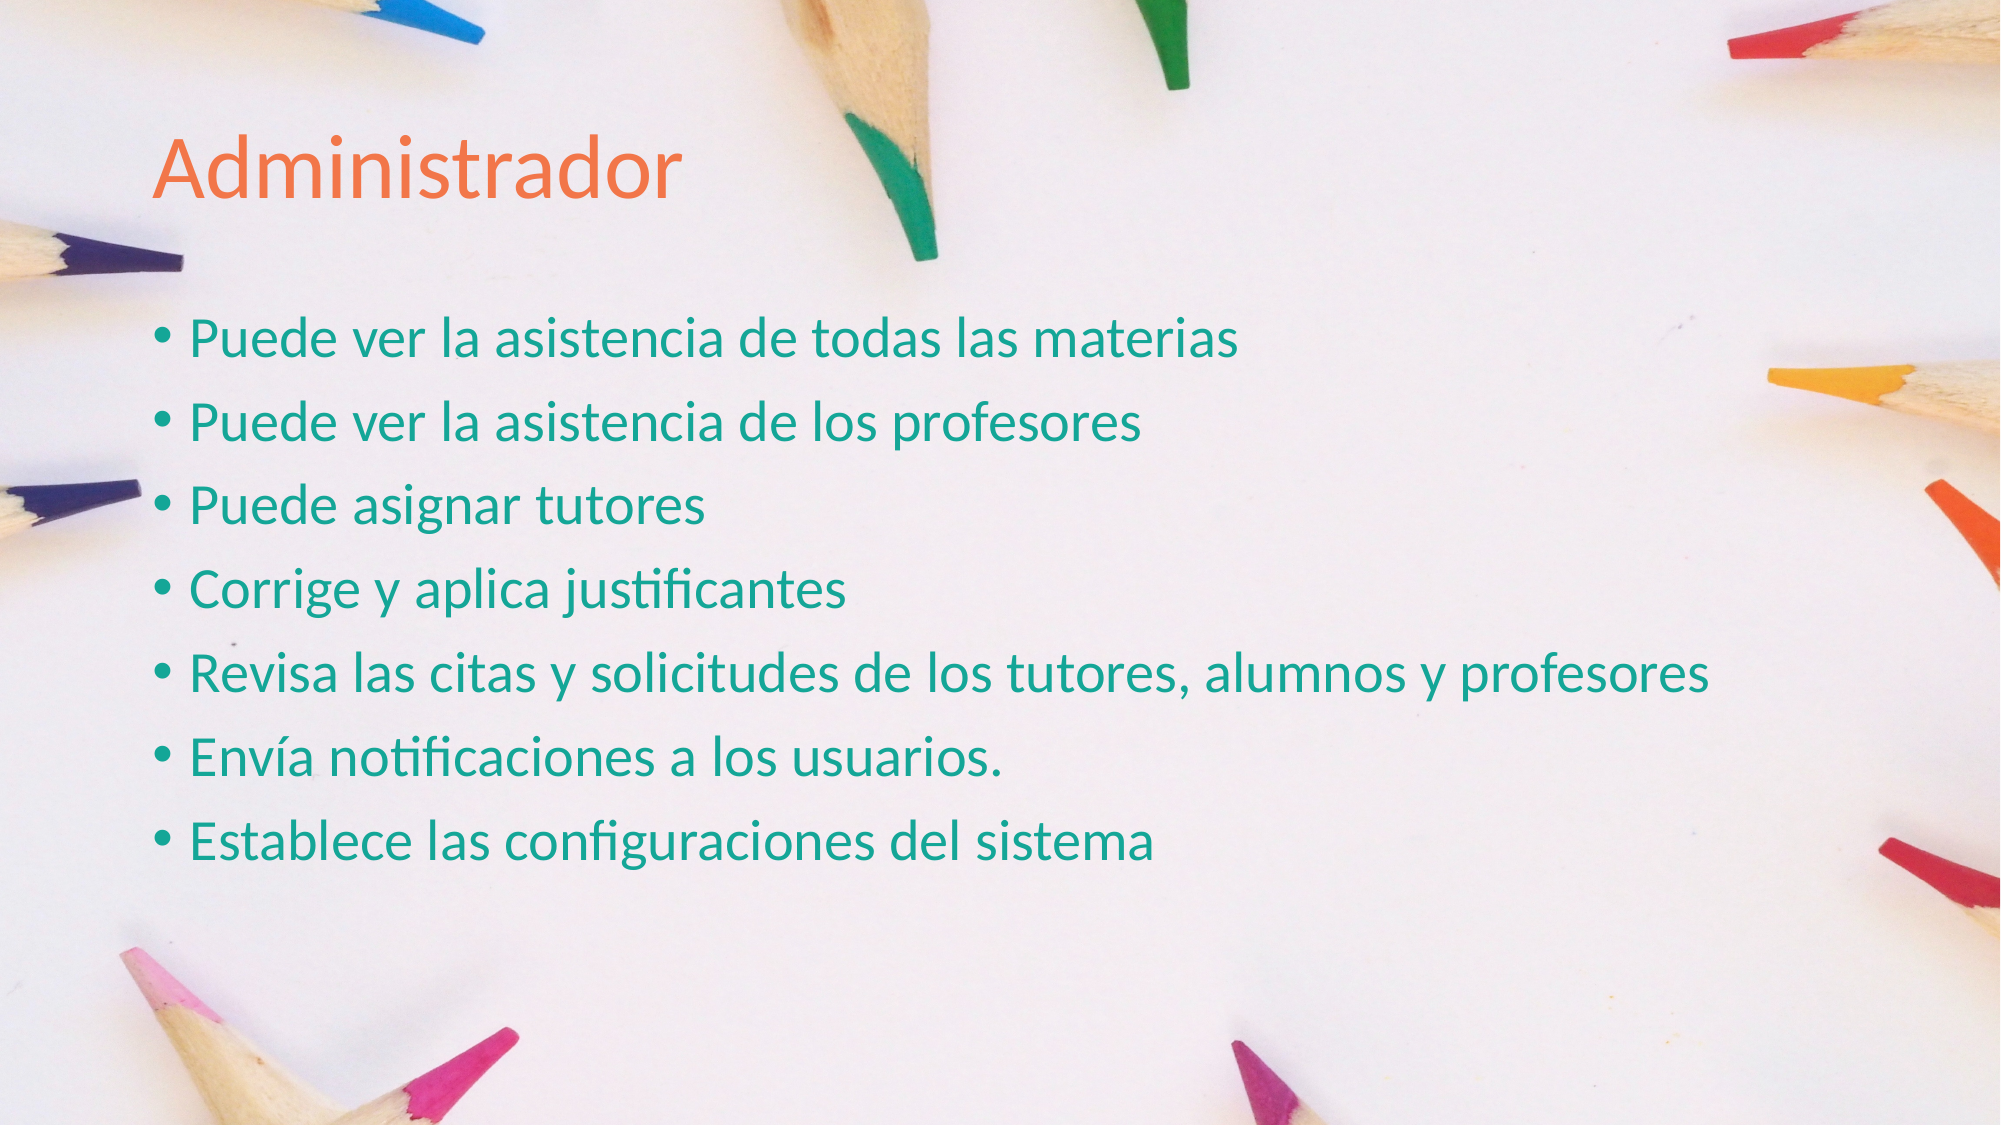

# Administrador
Puede ver la asistencia de todas las materias
Puede ver la asistencia de los profesores
Puede asignar tutores
Corrige y aplica justificantes
Revisa las citas y solicitudes de los tutores, alumnos y profesores
Envía notificaciones a los usuarios.
Establece las configuraciones del sistema